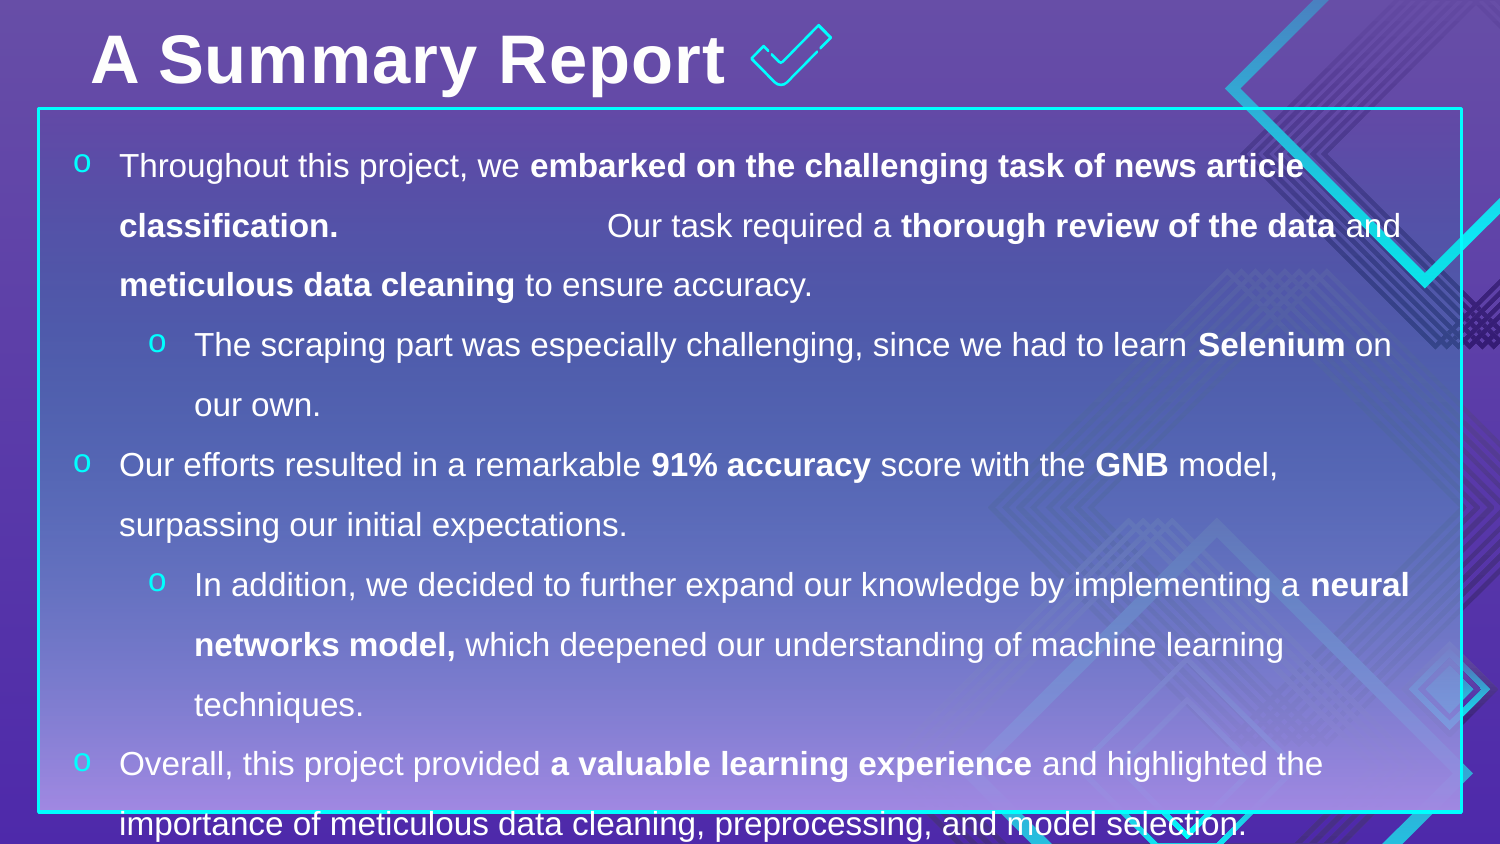

# A Summary Report

Throughout this project, we embarked on the challenging task of news article classification.                             Our task required a thorough review of the data and meticulous data cleaning to ensure accuracy.
The scraping part was especially challenging, since we had to learn Selenium on our own.
Our efforts resulted in a remarkable 91% accuracy score with the GNB model, surpassing our initial expectations.
In addition, we decided to further expand our knowledge by implementing a neural networks model, which deepened our understanding of machine learning techniques.
Overall, this project provided a valuable learning experience and highlighted the importance of meticulous data cleaning, preprocessing, and model selection.
Despite the challenges involved in news article classification, we were able to achieve a high level of accuracy and deepen our knowledge of machine learning techniques.